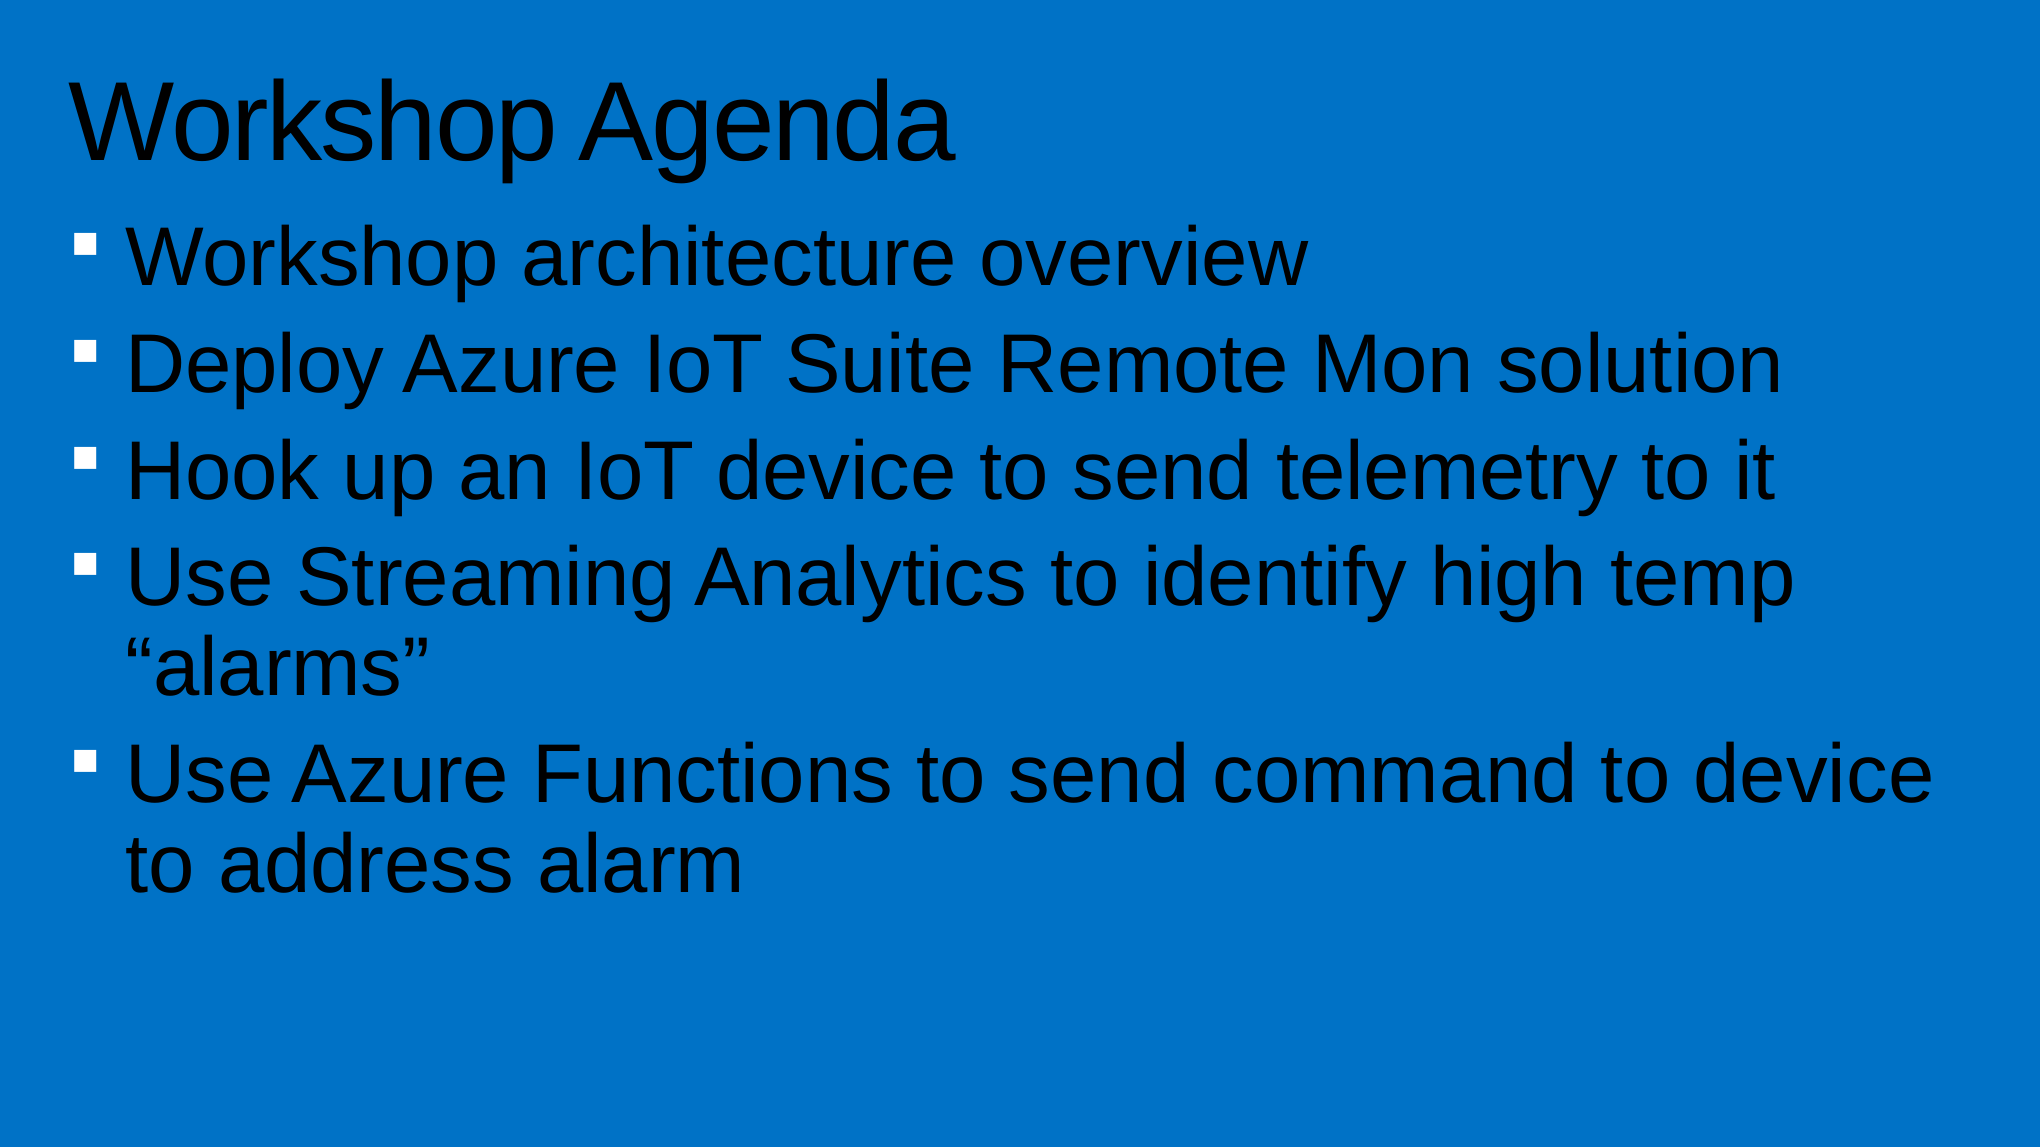

# Workshop Agenda
Workshop architecture overview
Deploy Azure IoT Suite Remote Mon solution
Hook up an IoT device to send telemetry to it
Use Streaming Analytics to identify high temp “alarms”
Use Azure Functions to send command to device to address alarm